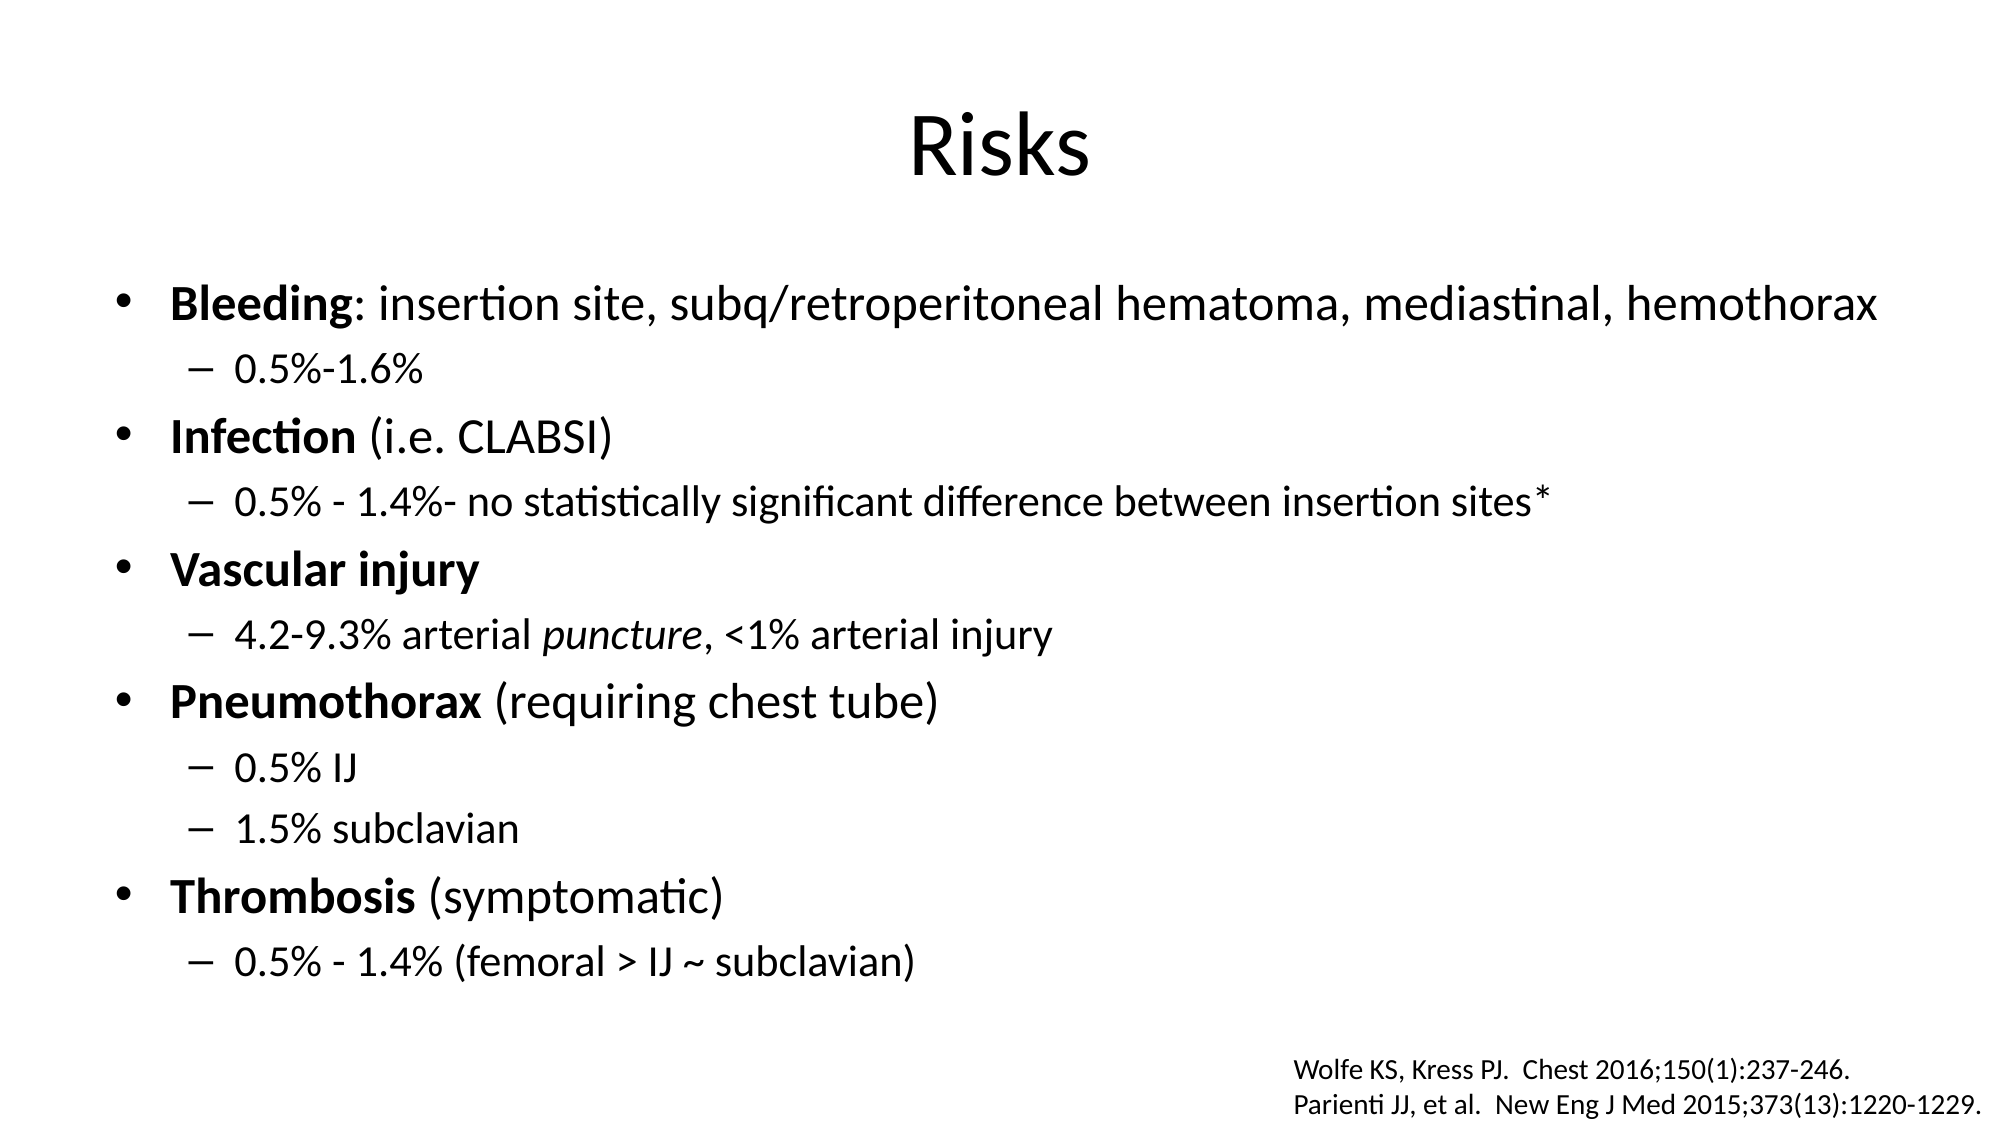

# Risks
Bleeding: insertion site, subq/retroperitoneal hematoma, mediastinal, hemothorax
0.5%-1.6%
Infection (i.e. CLABSI)
0.5% - 1.4%- no statistically significant difference between insertion sites*
Vascular injury
4.2-9.3% arterial puncture, <1% arterial injury
Pneumothorax (requiring chest tube)
0.5% IJ
1.5% subclavian
Thrombosis (symptomatic)
0.5% - 1.4% (femoral > IJ ~ subclavian)

Wolfe KS, Kress PJ.  Chest 2016;150(1):237-246.
Parienti JJ, et al.  New Eng J Med 2015;373(13):1220-1229.